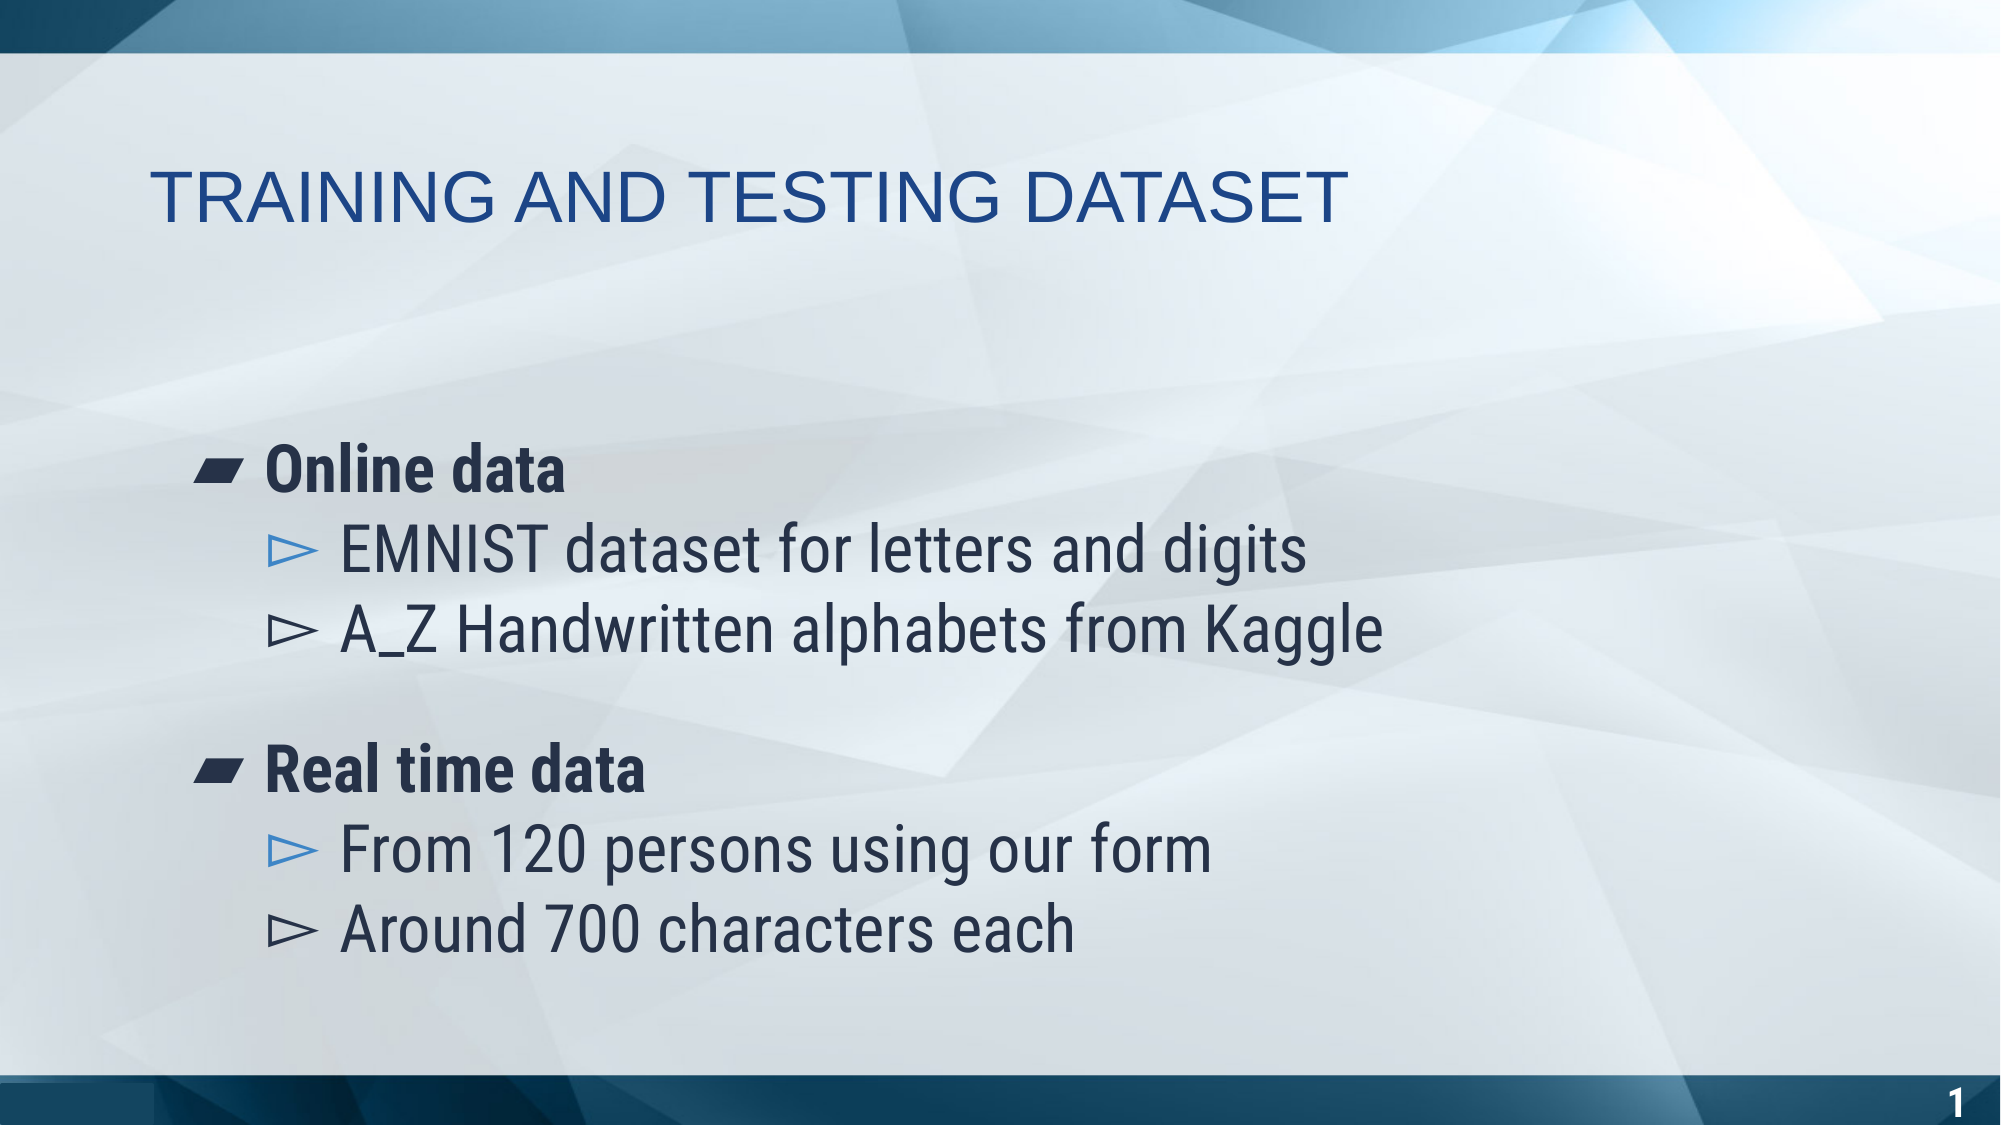

TRAINING AND TESTING DATASET

Online data
EMNIST dataset for letters and digits
A_Z Handwritten alphabets from Kaggle

Real time data
From 120 persons using our form
Around 700 characters each

1